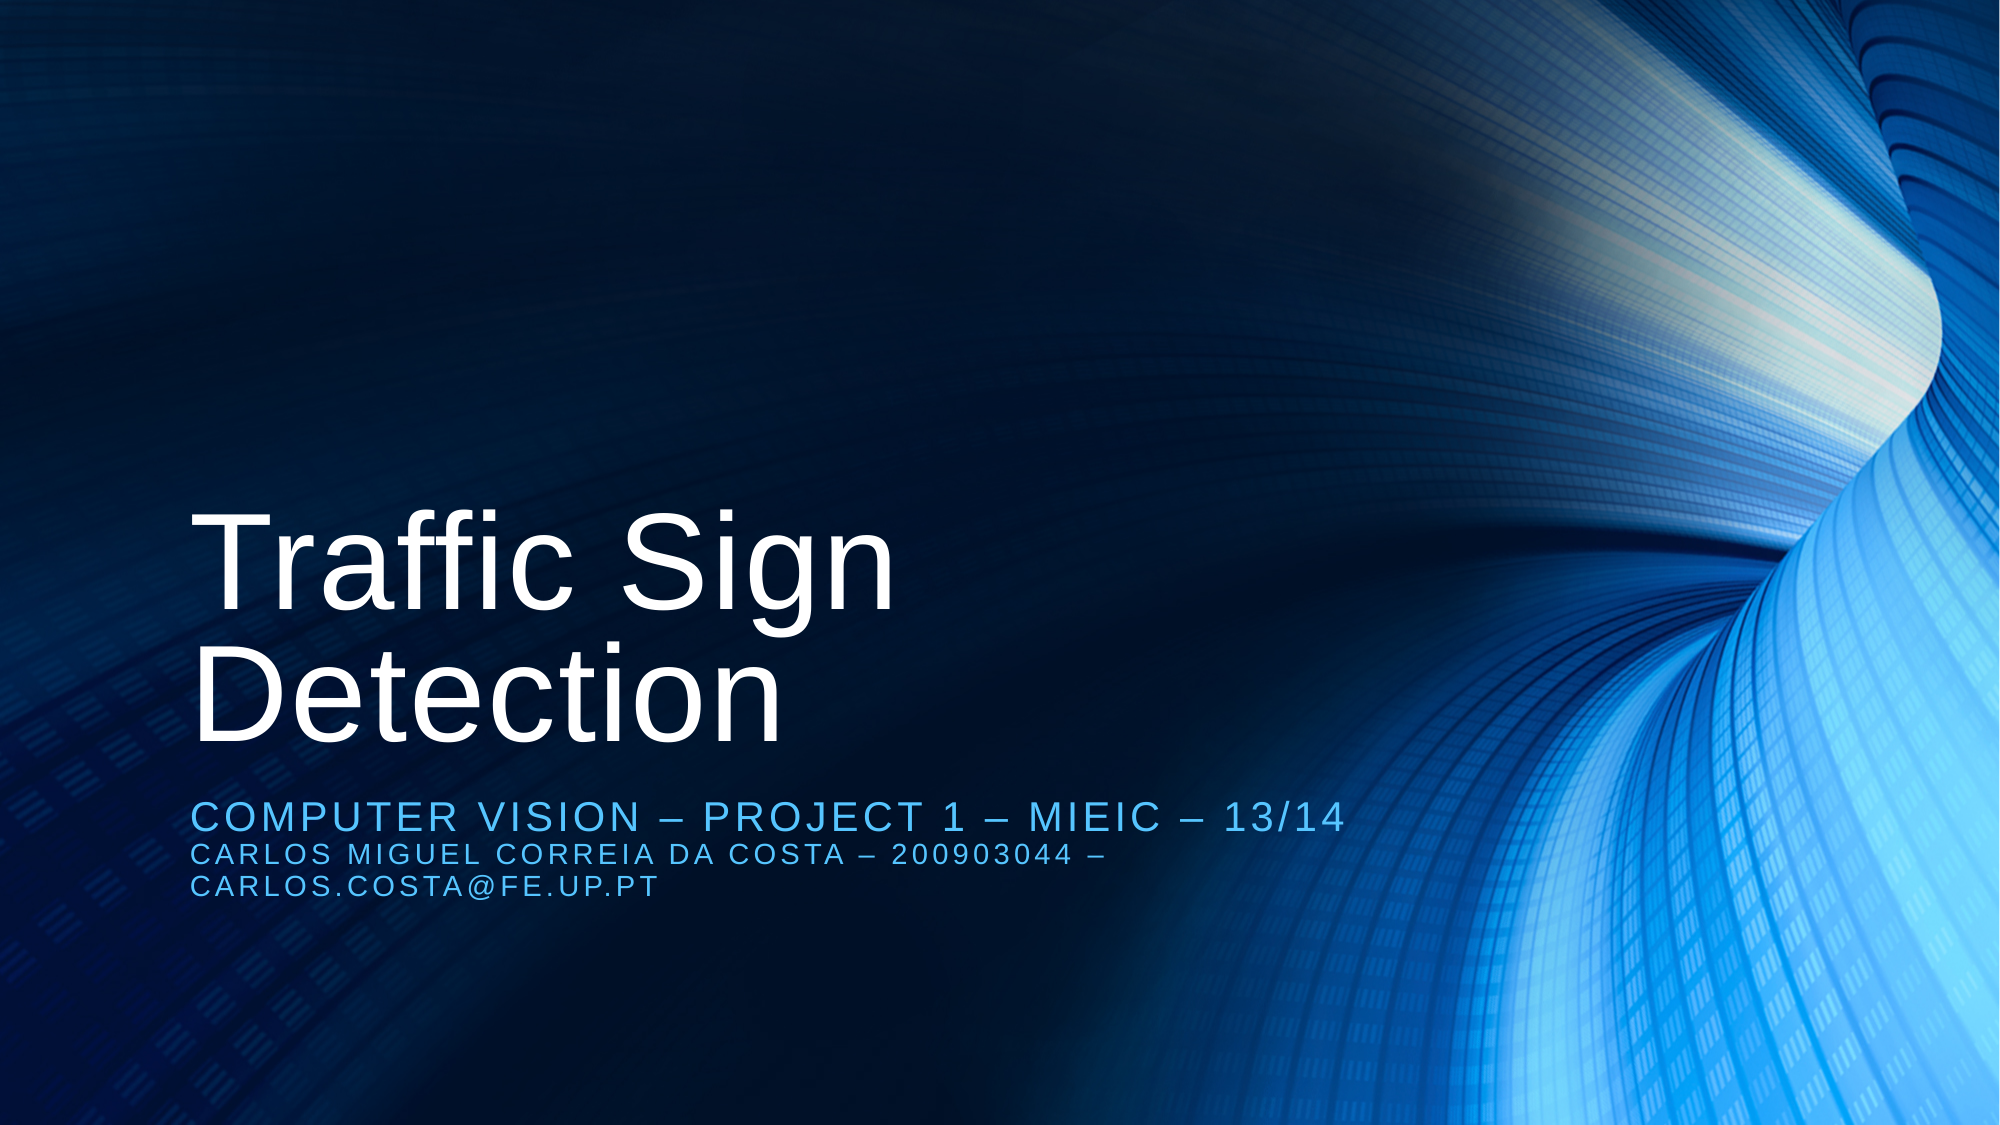

# Traffic Sign Detection
Computer Vision – Project 1 – MIEIC – 13/14
Carlos Miguel Correia da Costa – 200903044 – Carlos.costa@fe.up.pt